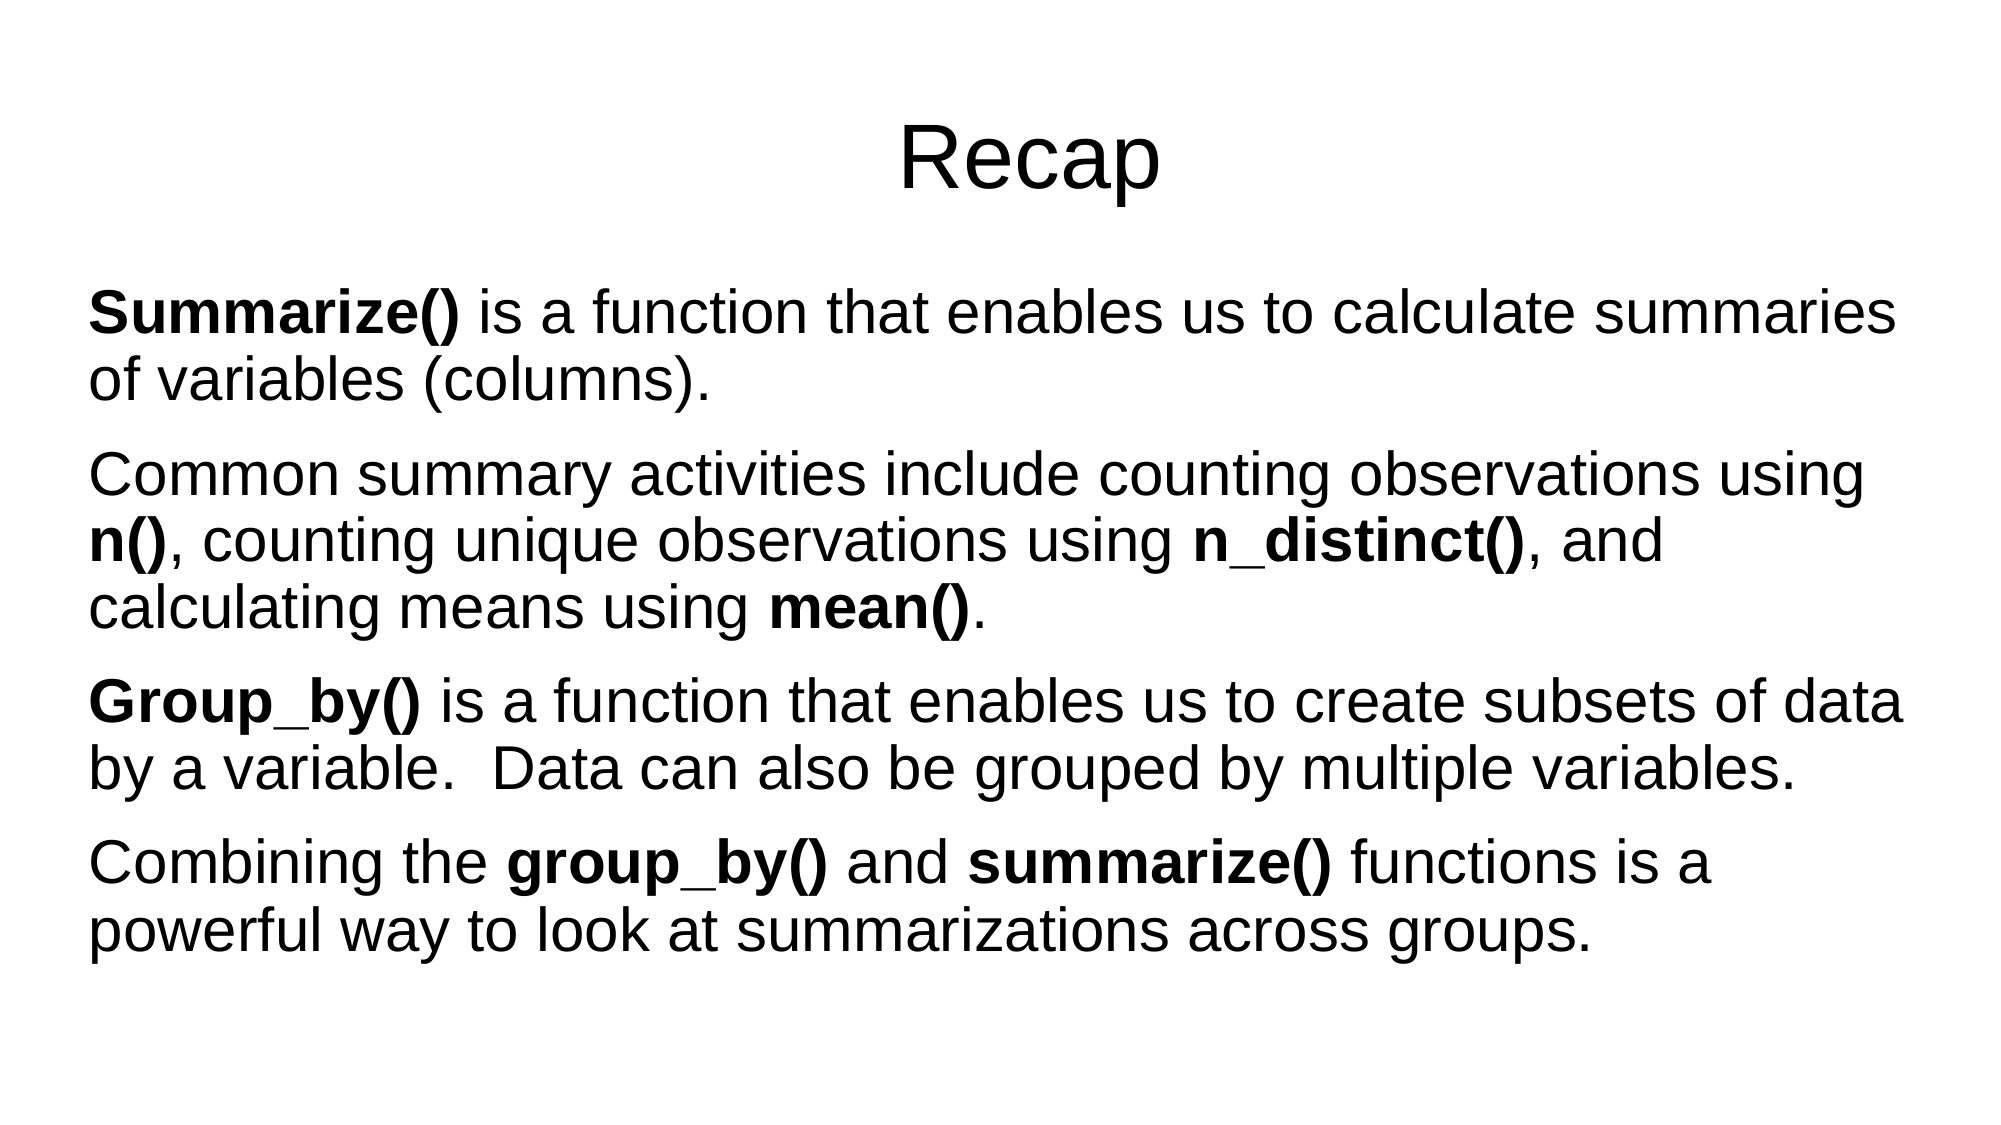

Recap
Summarize() is a function that enables us to calculate summaries of variables (columns).
Common summary activities include counting observations using n(), counting unique observations using n_distinct(), and calculating means using mean().
Group_by() is a function that enables us to create subsets of data by a variable.  Data can also be grouped by multiple variables.
Combining the group_by() and summarize() functions is a powerful way to look at summarizations across groups.